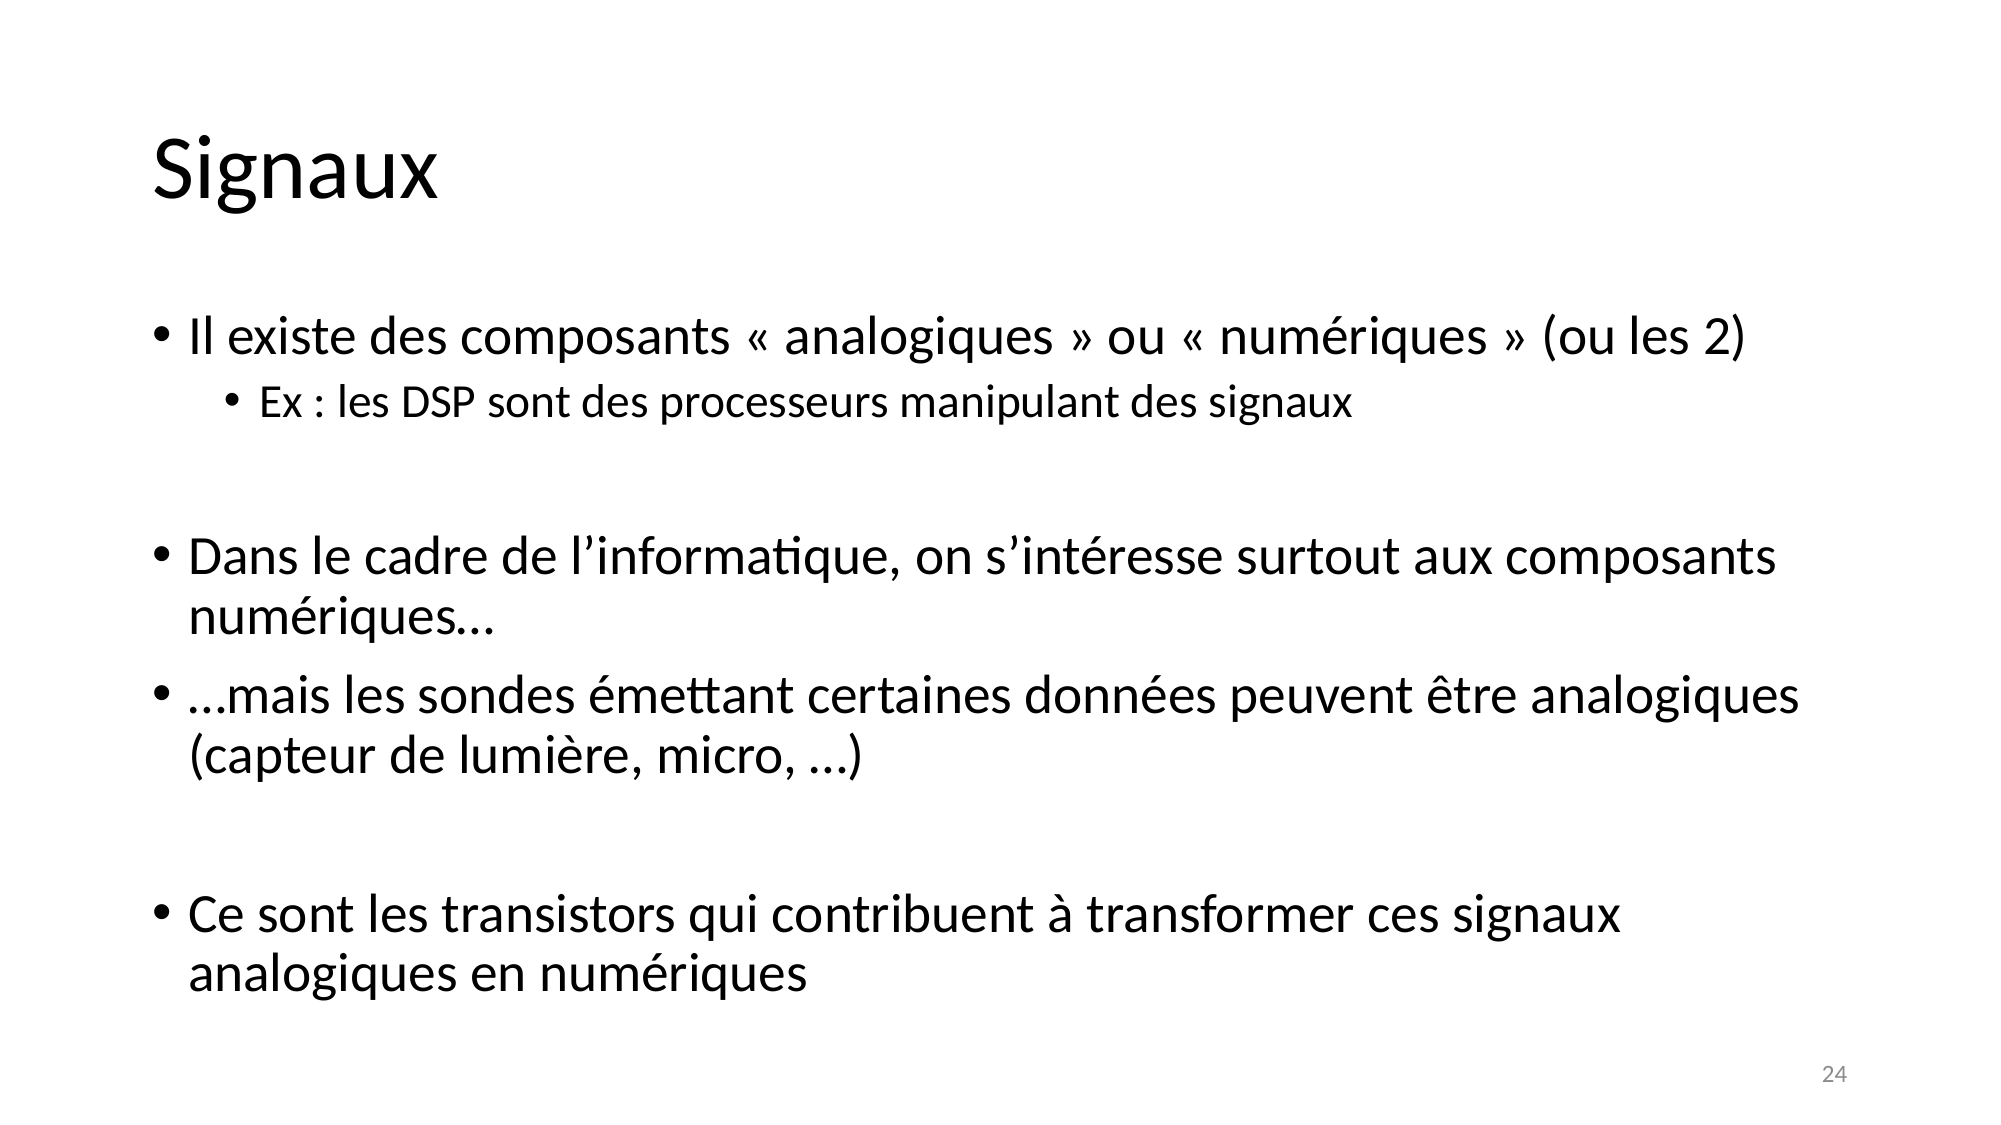

# Signaux
Il existe des composants « analogiques » ou « numériques » (ou les 2)
Ex : les DSP sont des processeurs manipulant des signaux

Dans le cadre de l’informatique, on s’intéresse surtout aux composants numériques…
…mais les sondes émettant certaines données peuvent être analogiques (capteur de lumière, micro, …)

Ce sont les transistors qui contribuent à transformer ces signaux analogiques en numériques
24